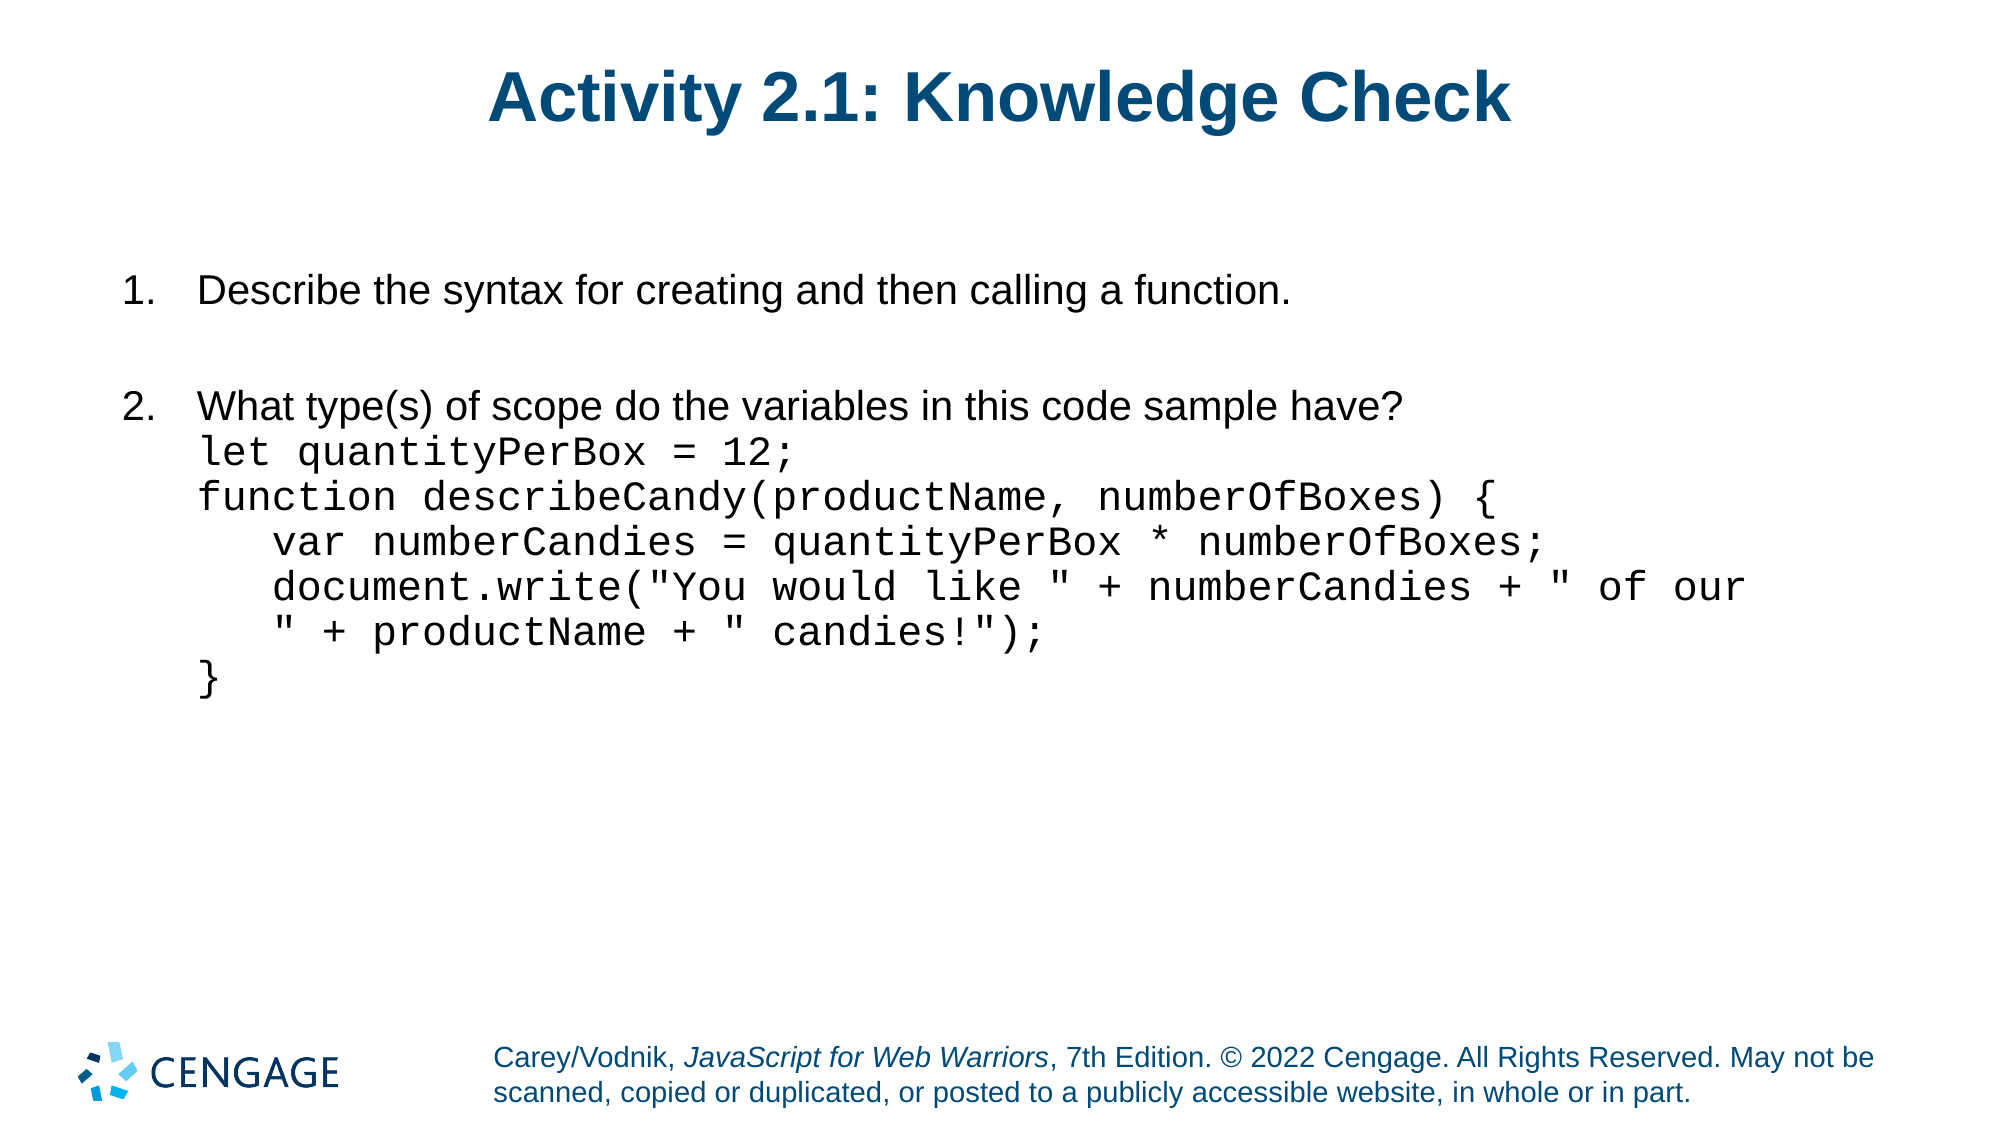

# Activity 2.1: Knowledge Check
Describe the syntax for creating and then calling a function.
What type(s) of scope do the variables in this code sample have?
let quantityPerBox = 12;
function describeCandy(productName, numberOfBoxes) {
   var numberCandies = quantityPerBox * numberOfBoxes;
   document.write("You would like " + numberCandies + " of our
   " + productName + " candies!");
}